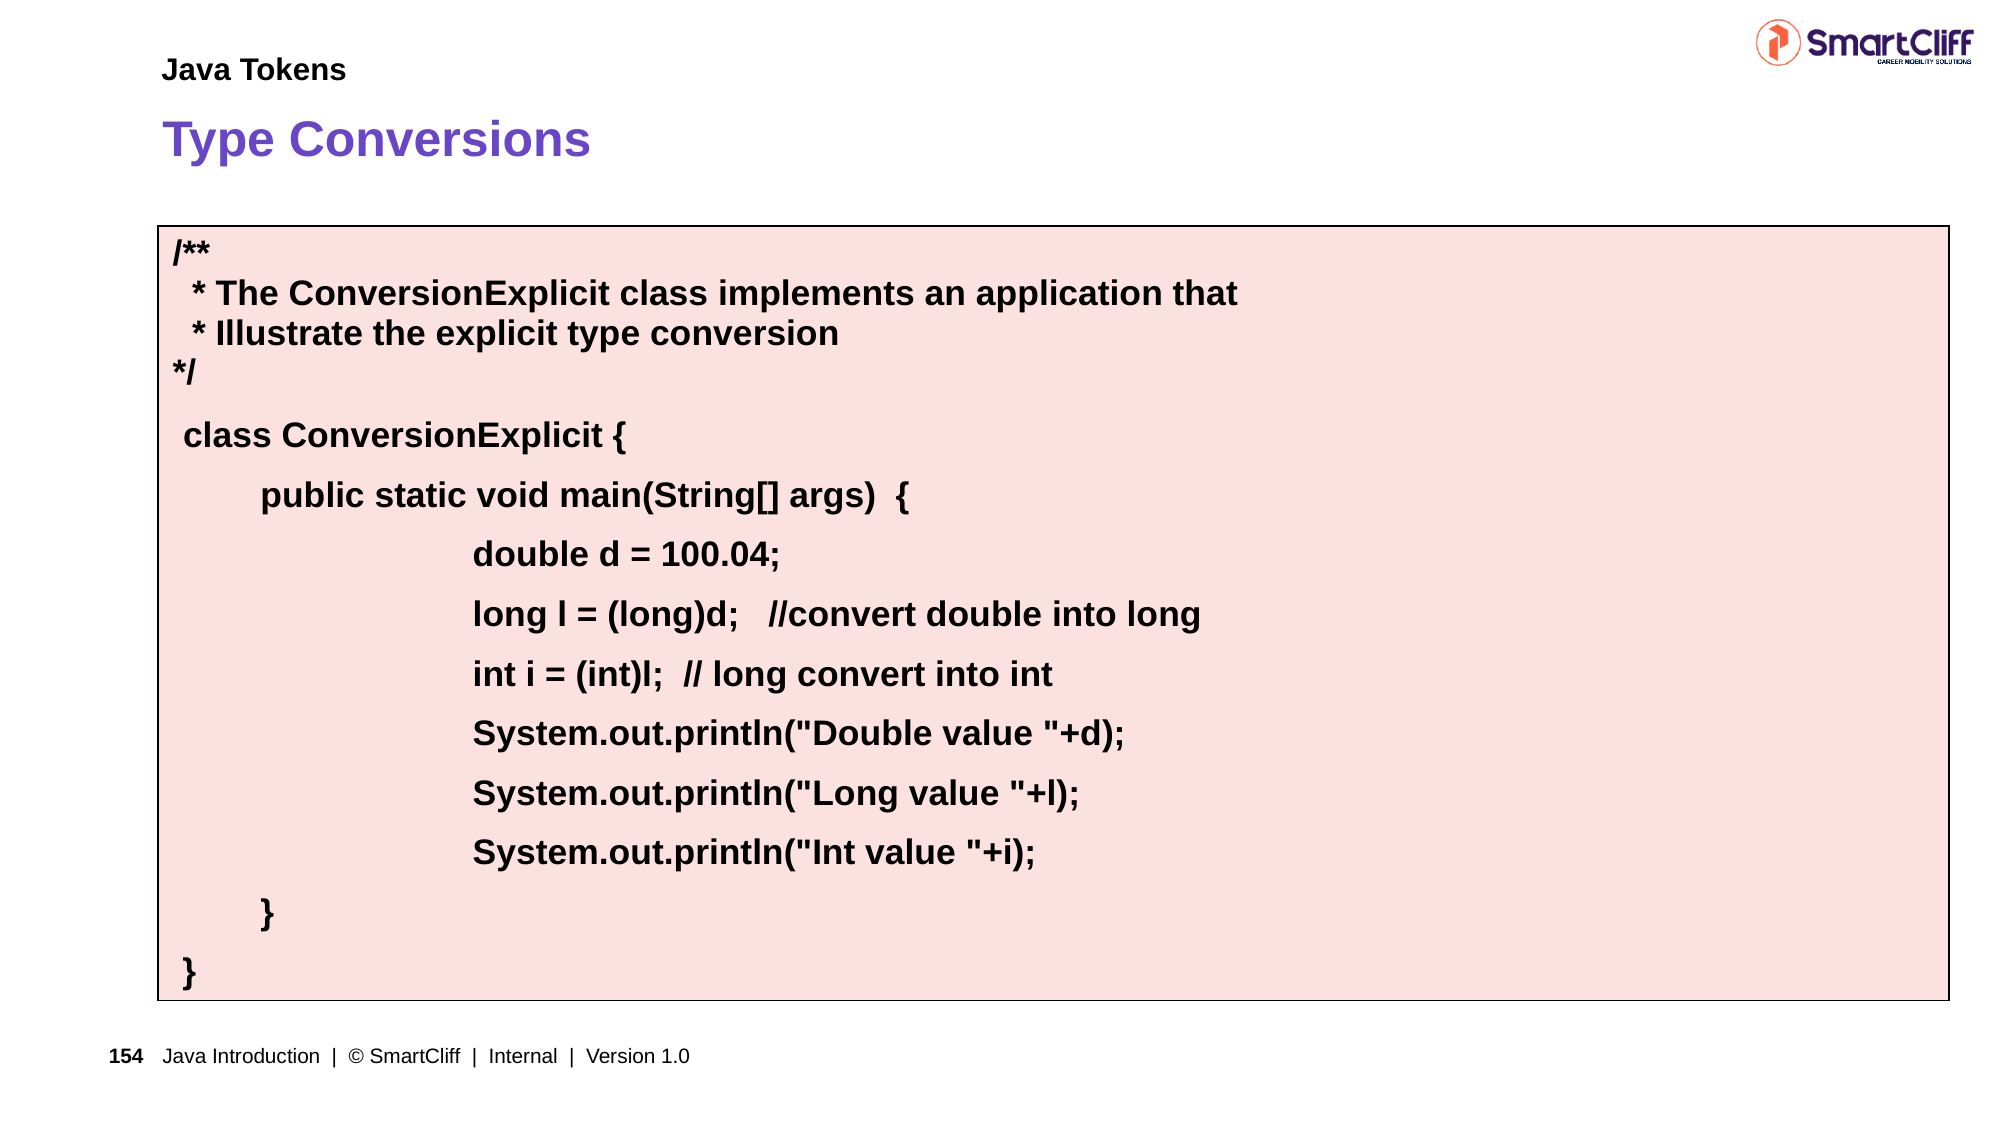

Java Tokens
# Type Conversions
| /\*\*   \* The ConversionExplicit class implements an application that  \* Illustrate the explicit type conversion \*/ class ConversionExplicit {       public static void main(String[] args) {          double d = 100.04; long l = (long)d; //convert double into long int i = (int)l; // long convert into int System.out.println("Double value "+d); System.out.println("Long value "+l); System.out.println("Int value "+i);   } } |
| --- |
Java Introduction  |  © SmartCliff  |  Internal  |  Version 1.0
154